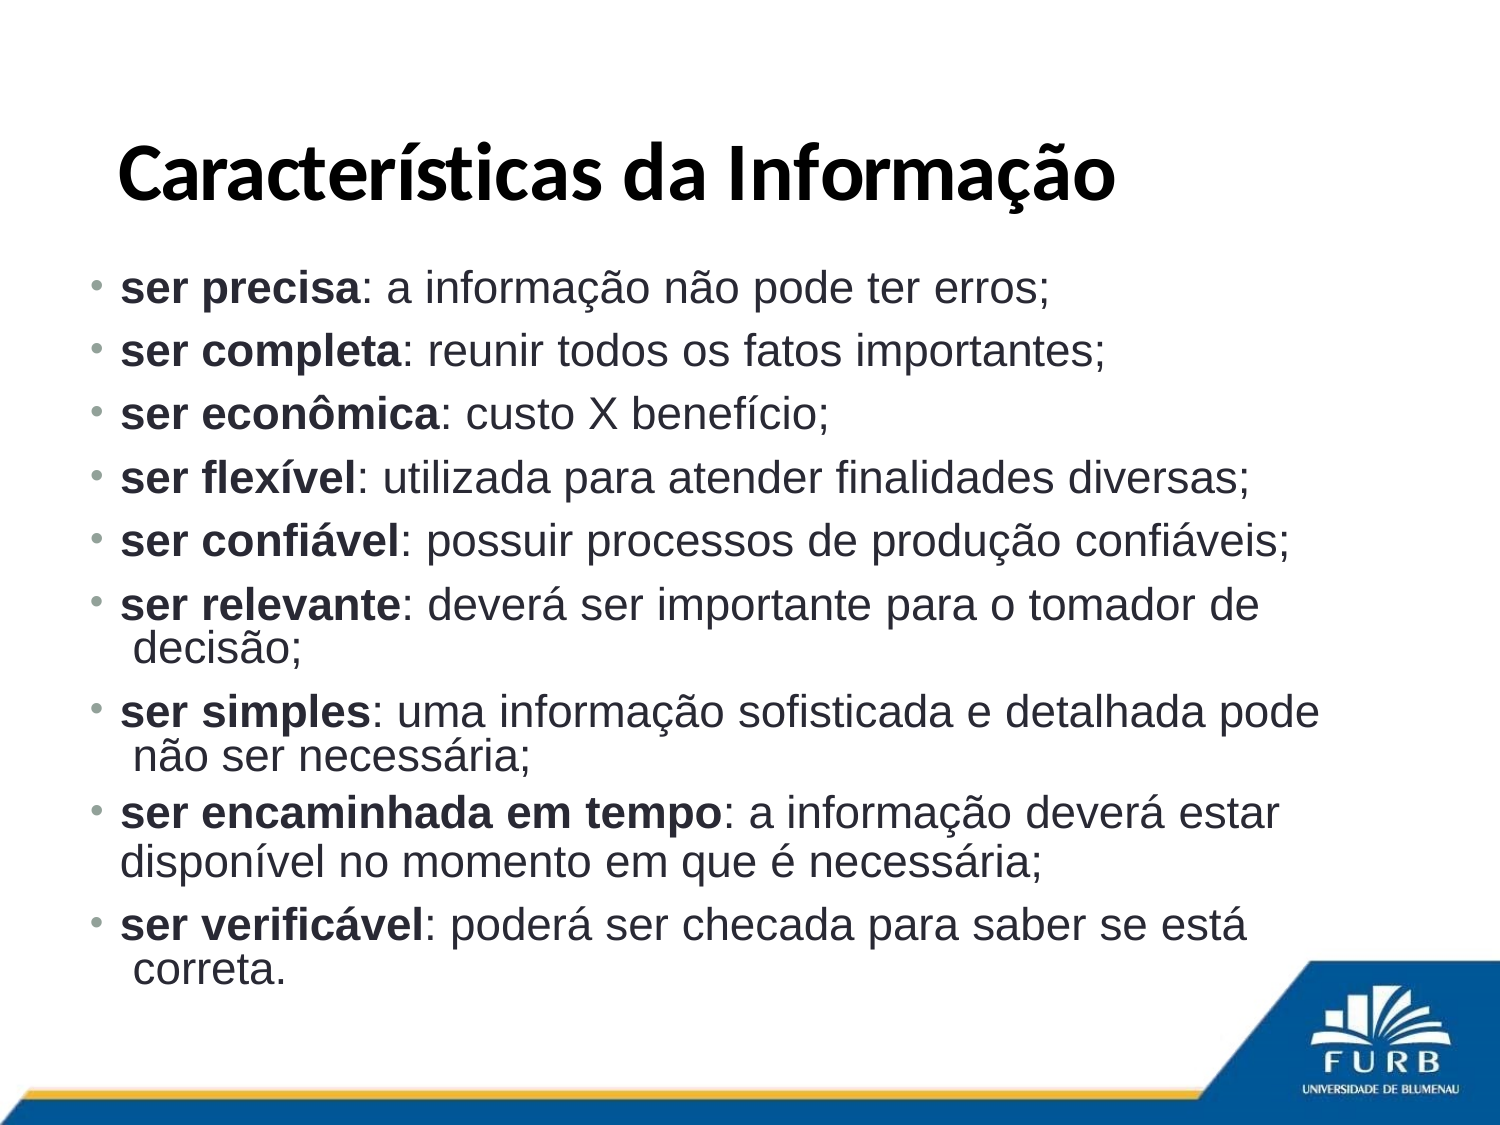

# Características da Informação
ser precisa: a informação não pode ter erros;
ser completa: reunir todos os fatos importantes;
ser econômica: custo X benefício;
ser flexível: utilizada para atender finalidades diversas;
ser confiável: possuir processos de produção confiáveis;
ser relevante: deverá ser importante para o tomador de  decisão;
ser simples: uma informação sofisticada e detalhada pode  não ser necessária;
ser encaminhada em tempo: a informação deverá estar
disponível no momento em que é necessária;
ser verificável: poderá ser checada para saber se está  correta.